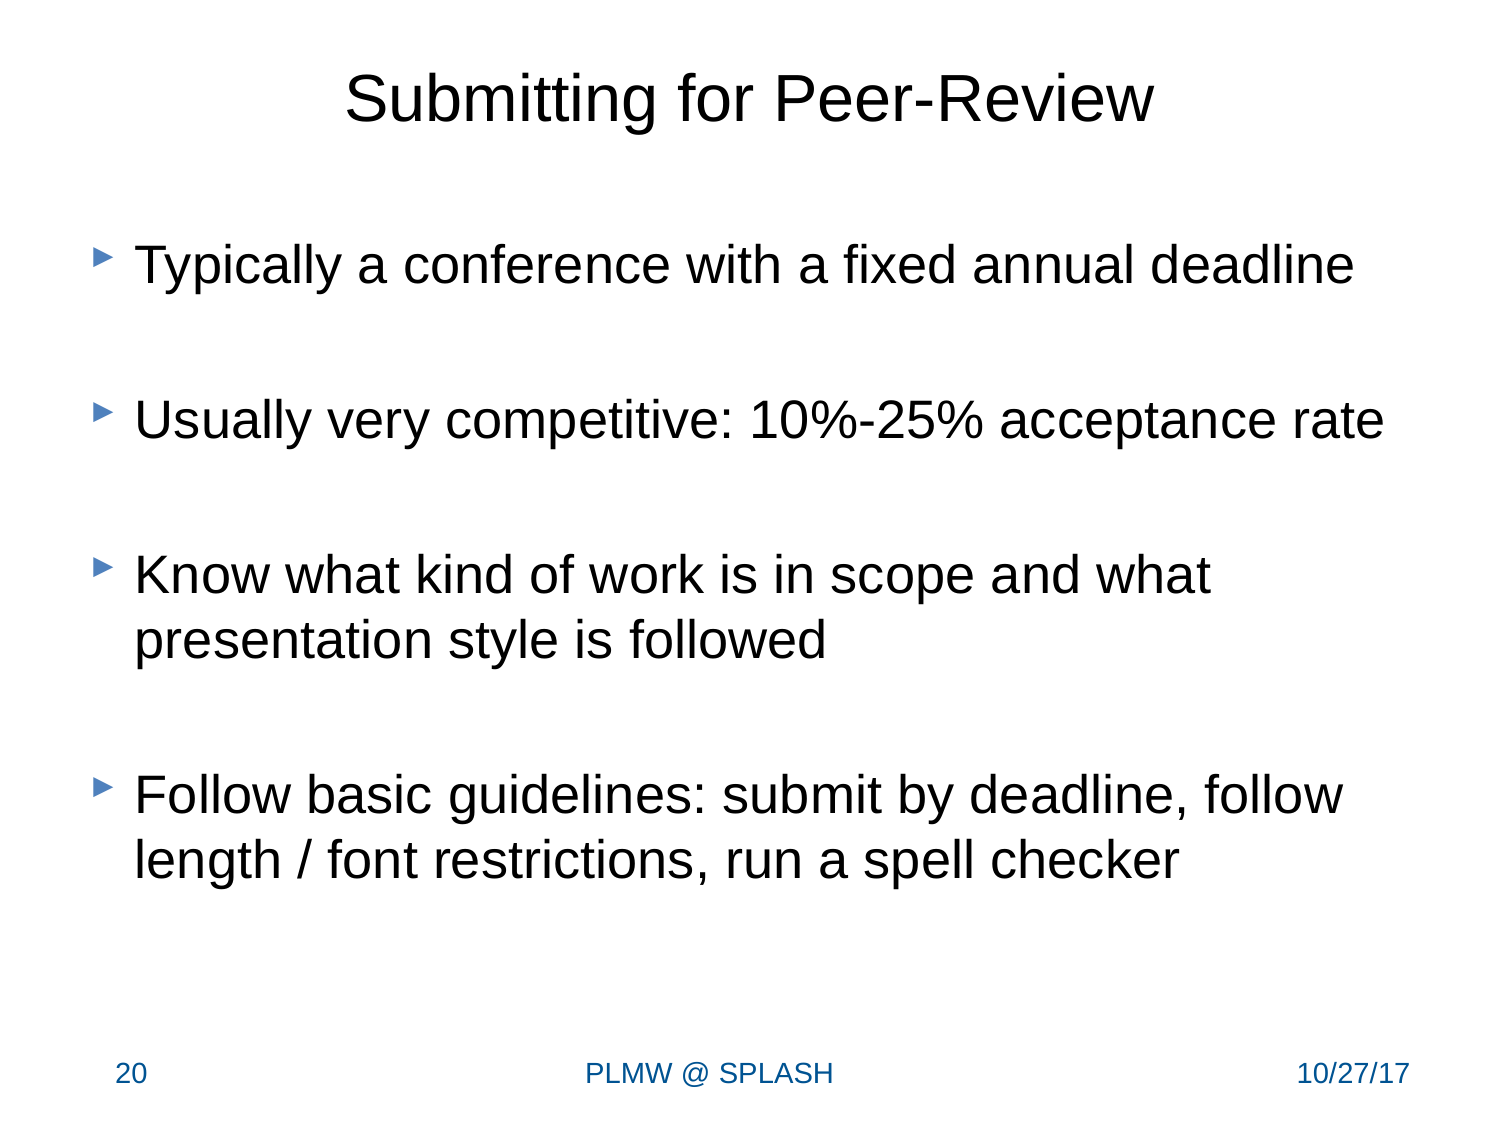

# Submitting for Peer-Review

Typically a conference with a fixed annual deadline

Usually very competitive: 10%-25% acceptance rate

Know what kind of work is in scope and what presentation style is followed

Follow basic guidelines: submit by deadline, follow length / font restrictions, run a spell checker
20
PLMW @ SPLASH
10/27/17